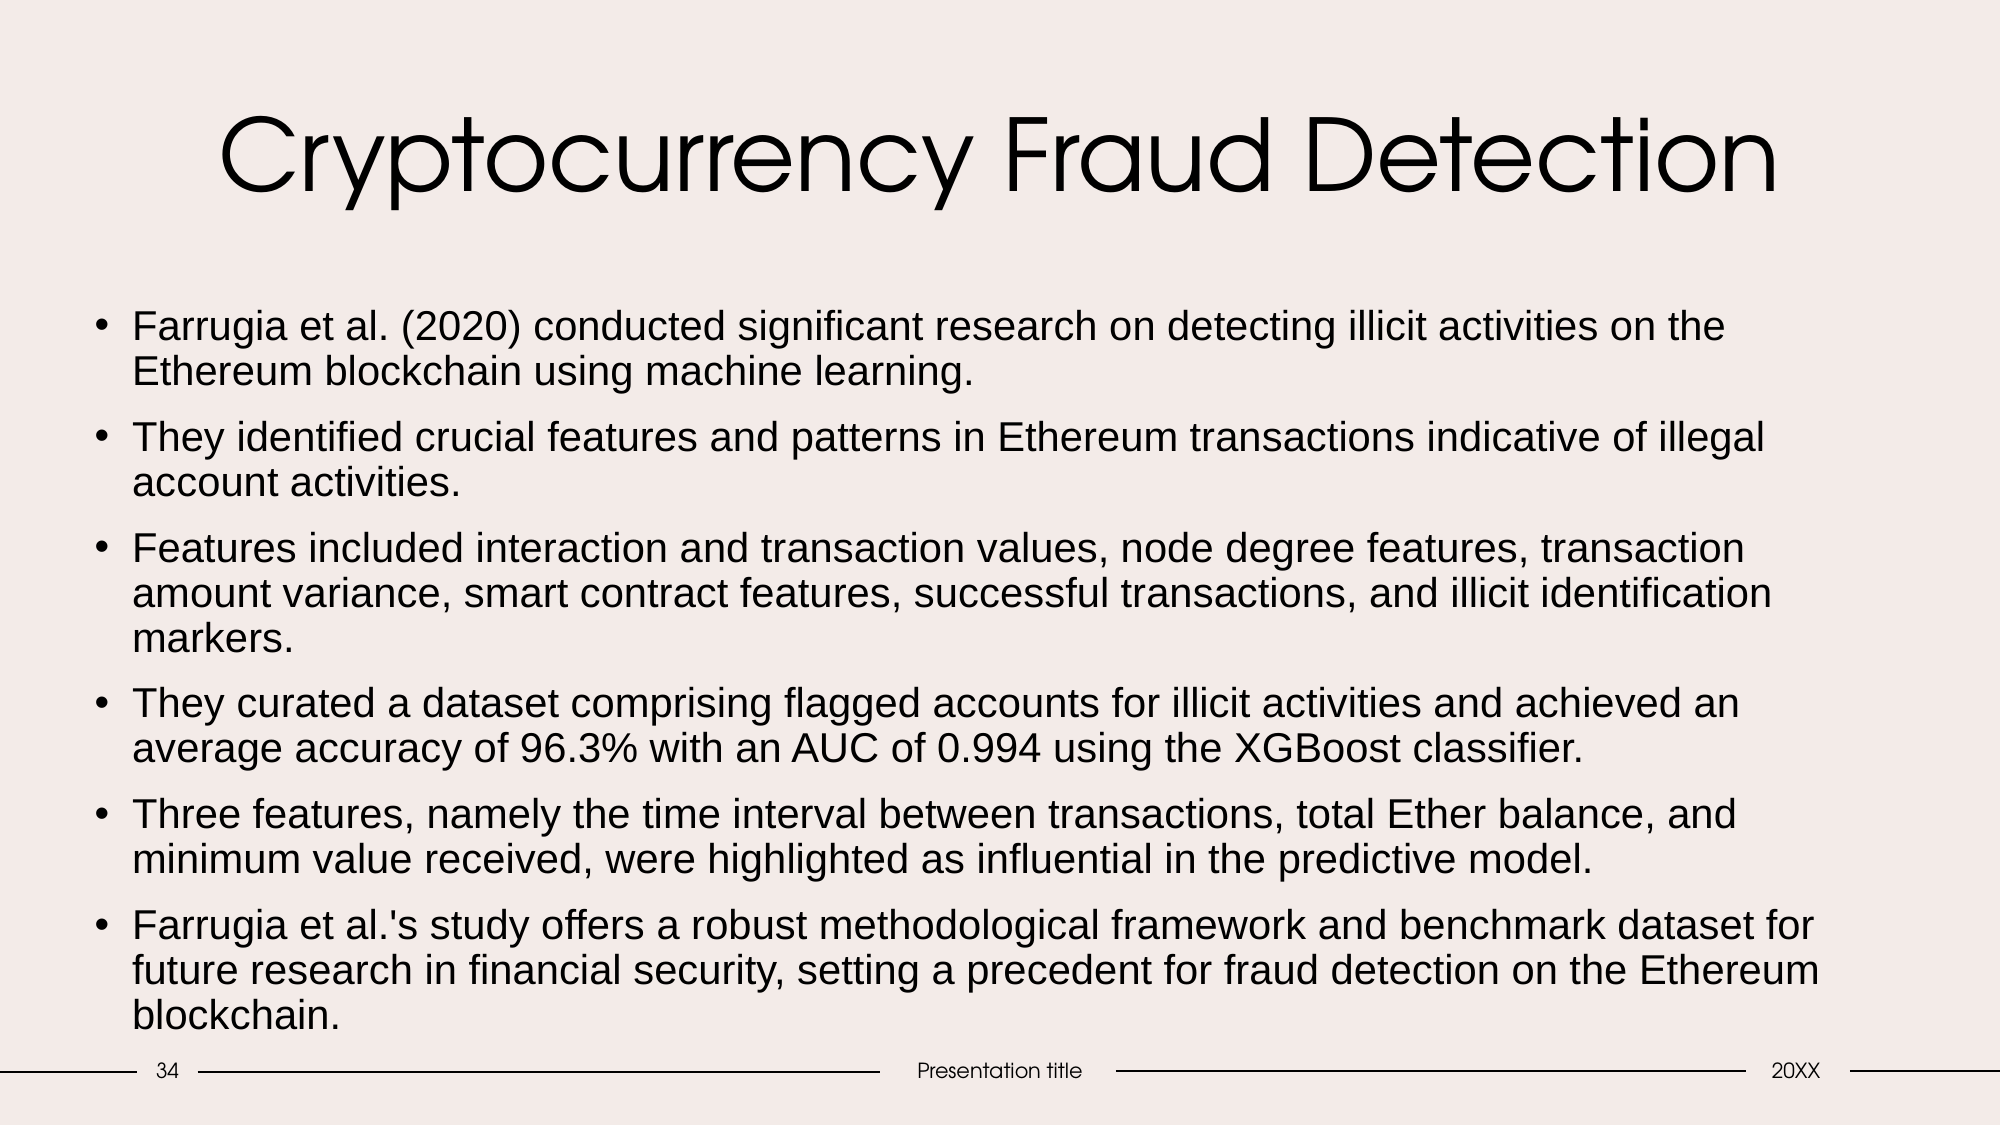

# Cryptocurrency Fraud Detection
Farrugia et al. (2020) conducted significant research on detecting illicit activities on the Ethereum blockchain using machine learning.
They identified crucial features and patterns in Ethereum transactions indicative of illegal account activities.
Features included interaction and transaction values, node degree features, transaction amount variance, smart contract features, successful transactions, and illicit identification markers.
They curated a dataset comprising flagged accounts for illicit activities and achieved an average accuracy of 96.3% with an AUC of 0.994 using the XGBoost classifier.
Three features, namely the time interval between transactions, total Ether balance, and minimum value received, were highlighted as influential in the predictive model.
Farrugia et al.'s study offers a robust methodological framework and benchmark dataset for future research in financial security, setting a precedent for fraud detection on the Ethereum blockchain.

34
Presentation title
20XX